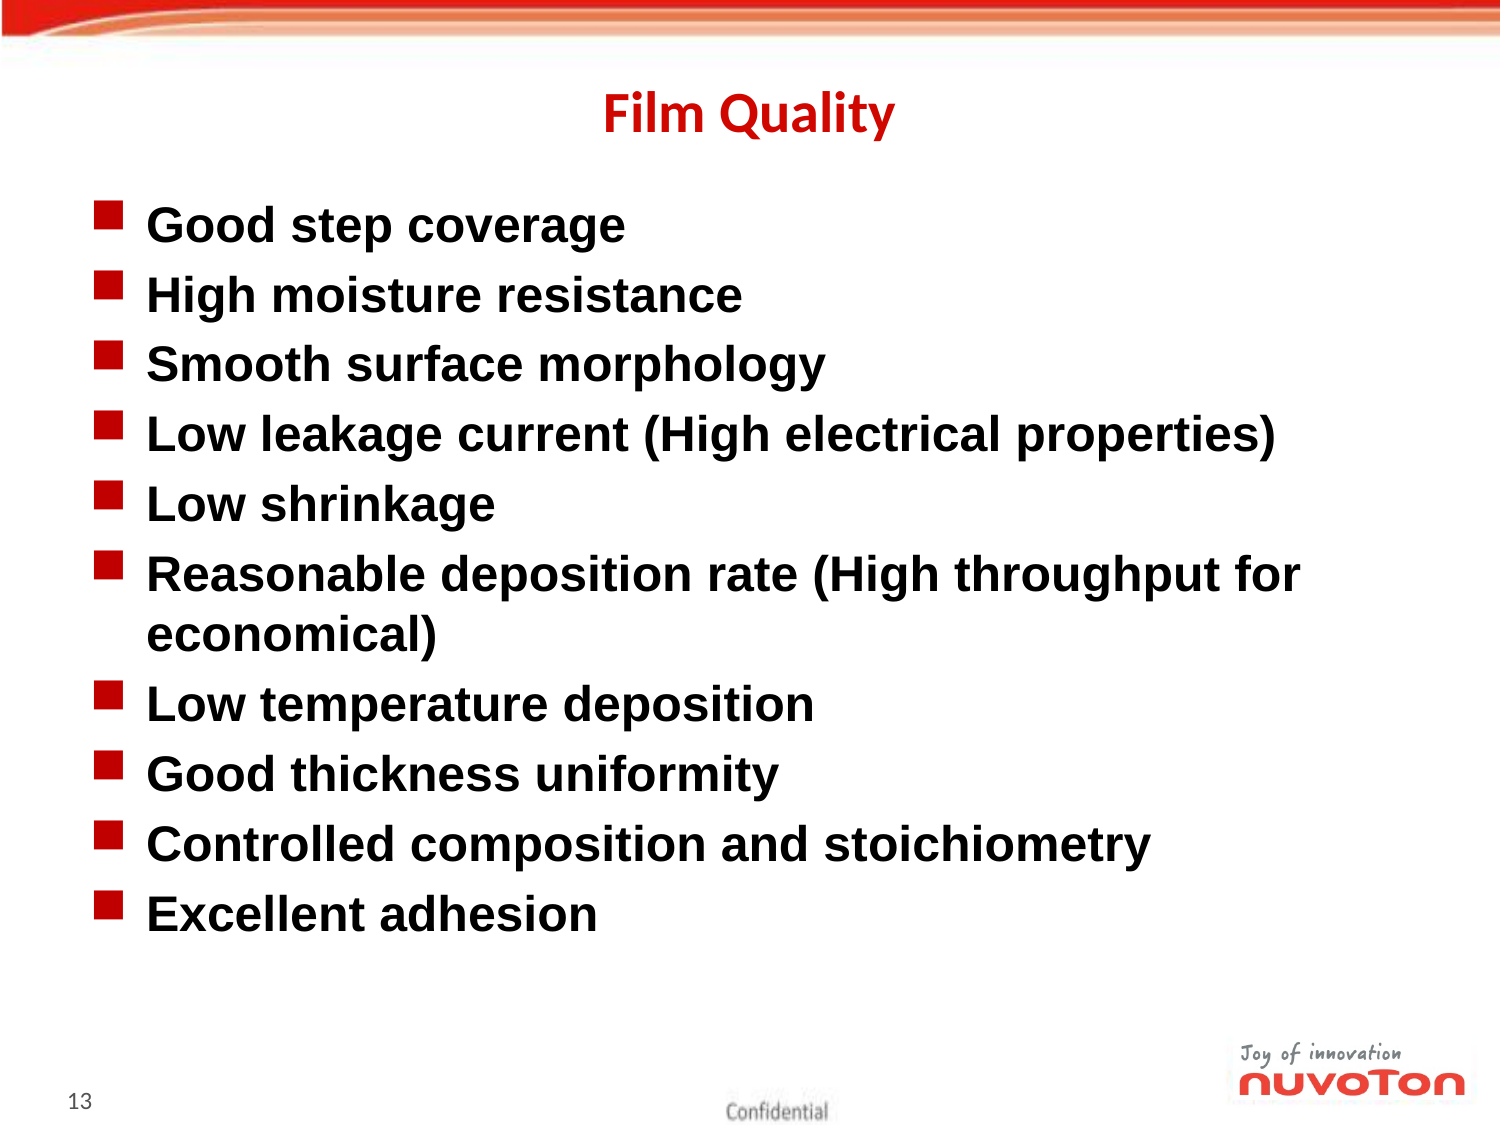

# Film Quality
Good step coverage
High moisture resistance
Smooth surface morphology
Low leakage current (High electrical properties)
Low shrinkage
Reasonable deposition rate (High throughput for economical)
Low temperature deposition
Good thickness uniformity
Controlled composition and stoichiometry
Excellent adhesion

13